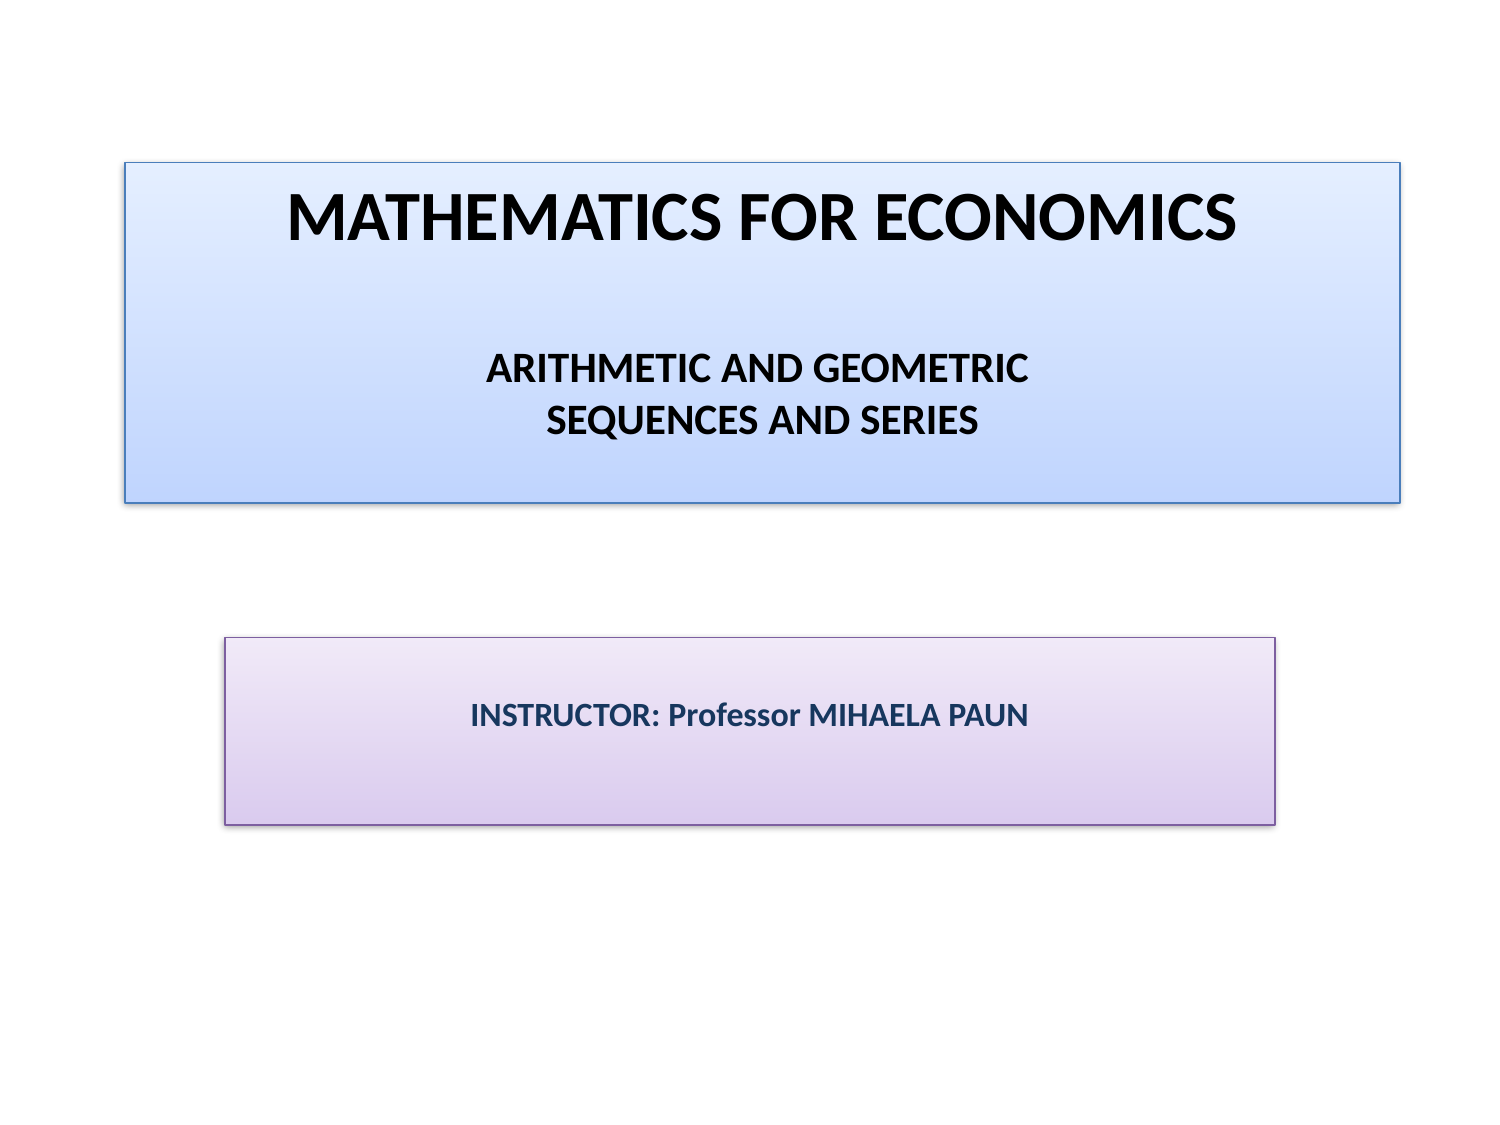

# MATHEMATICS FOR ECONOMICS ARITHMETIC AND GEOMETRIC SEQUENCES AND SERIES

INSTRUCTOR: Professor MIHAELA PAUN